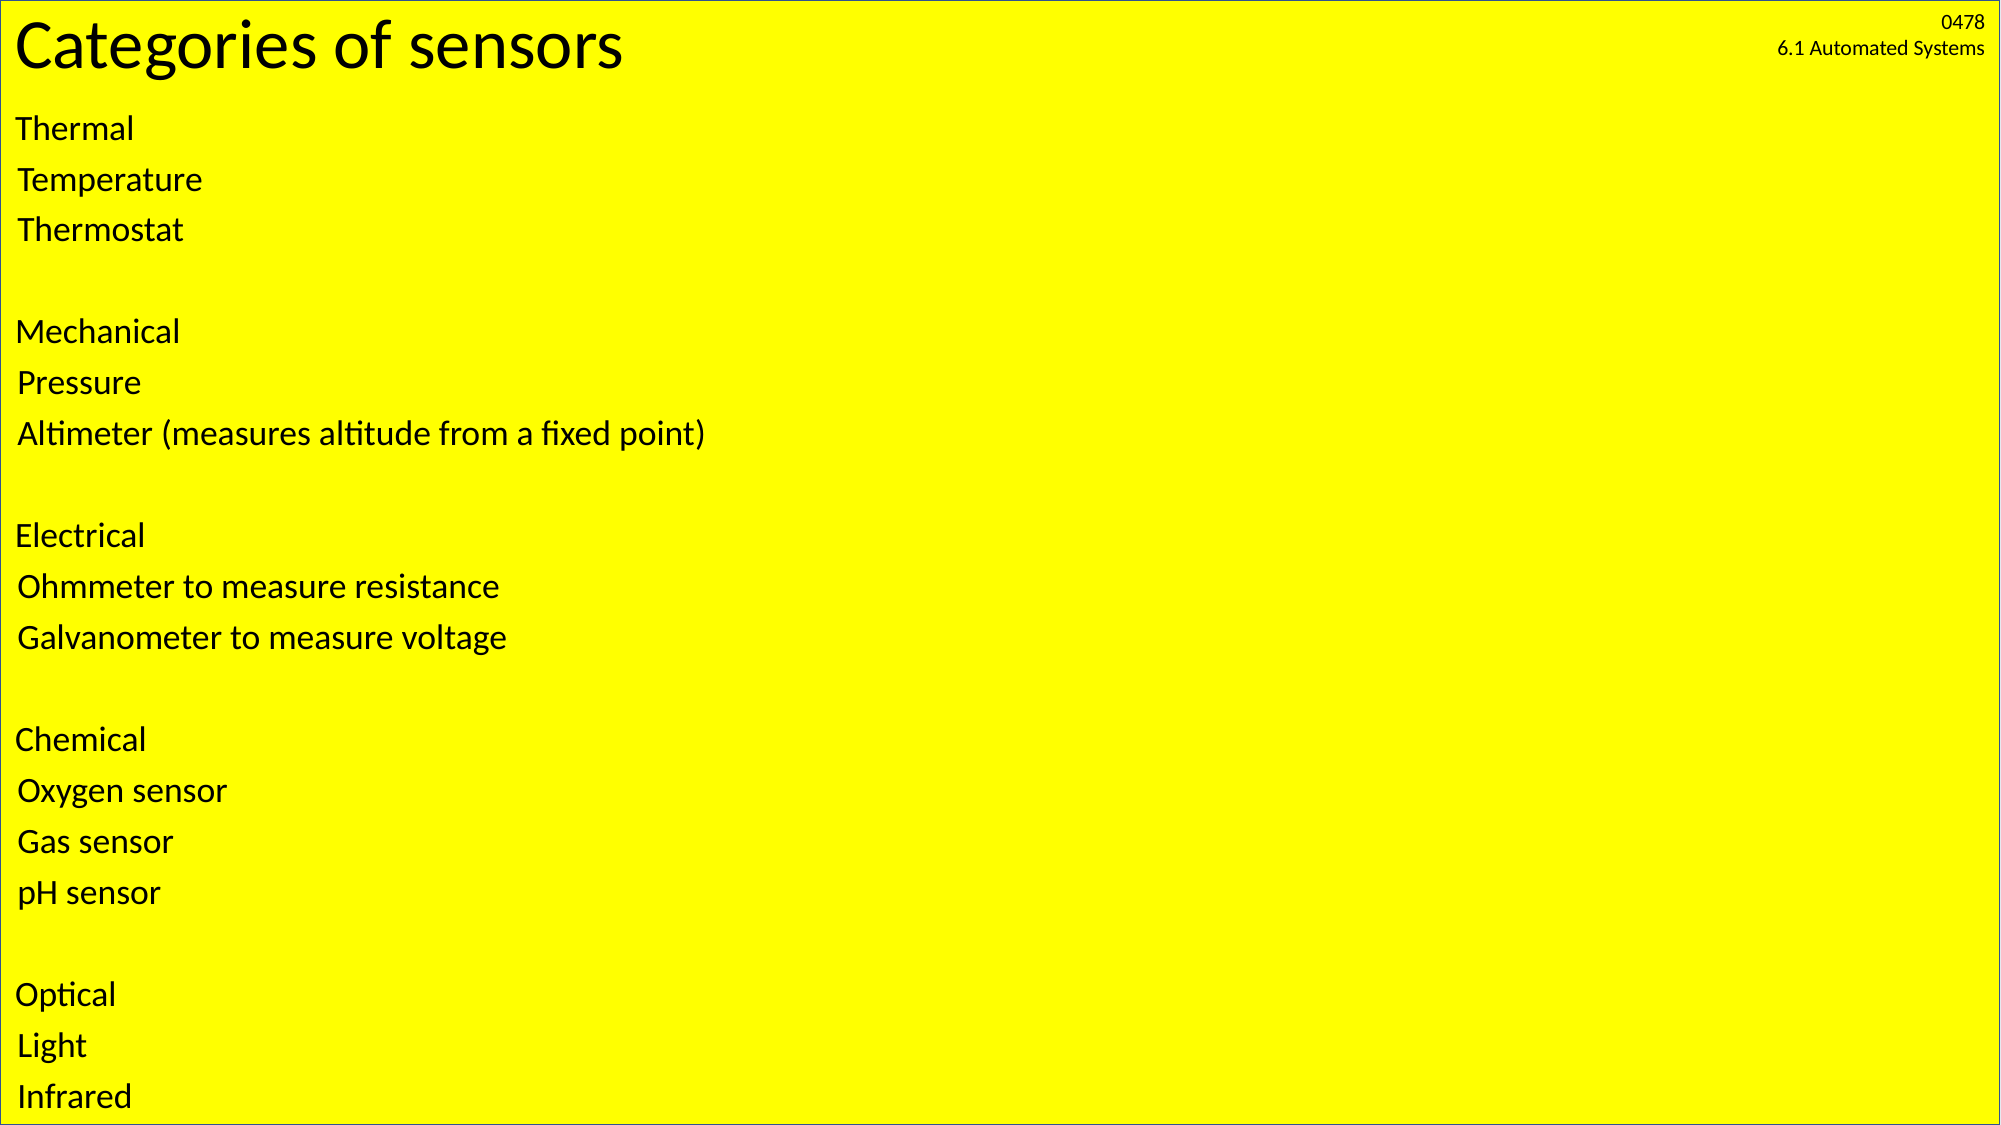

# Categories of sensors
Thermal
	Temperature
	Thermostat

Mechanical
	Pressure
	Altimeter (measures altitude from a fixed point)

Electrical
	Ohmmeter to measure resistance
	Galvanometer to measure voltage

Chemical
	Oxygen sensor
	Gas sensor
	pH sensor

Optical
	Light
	Infrared